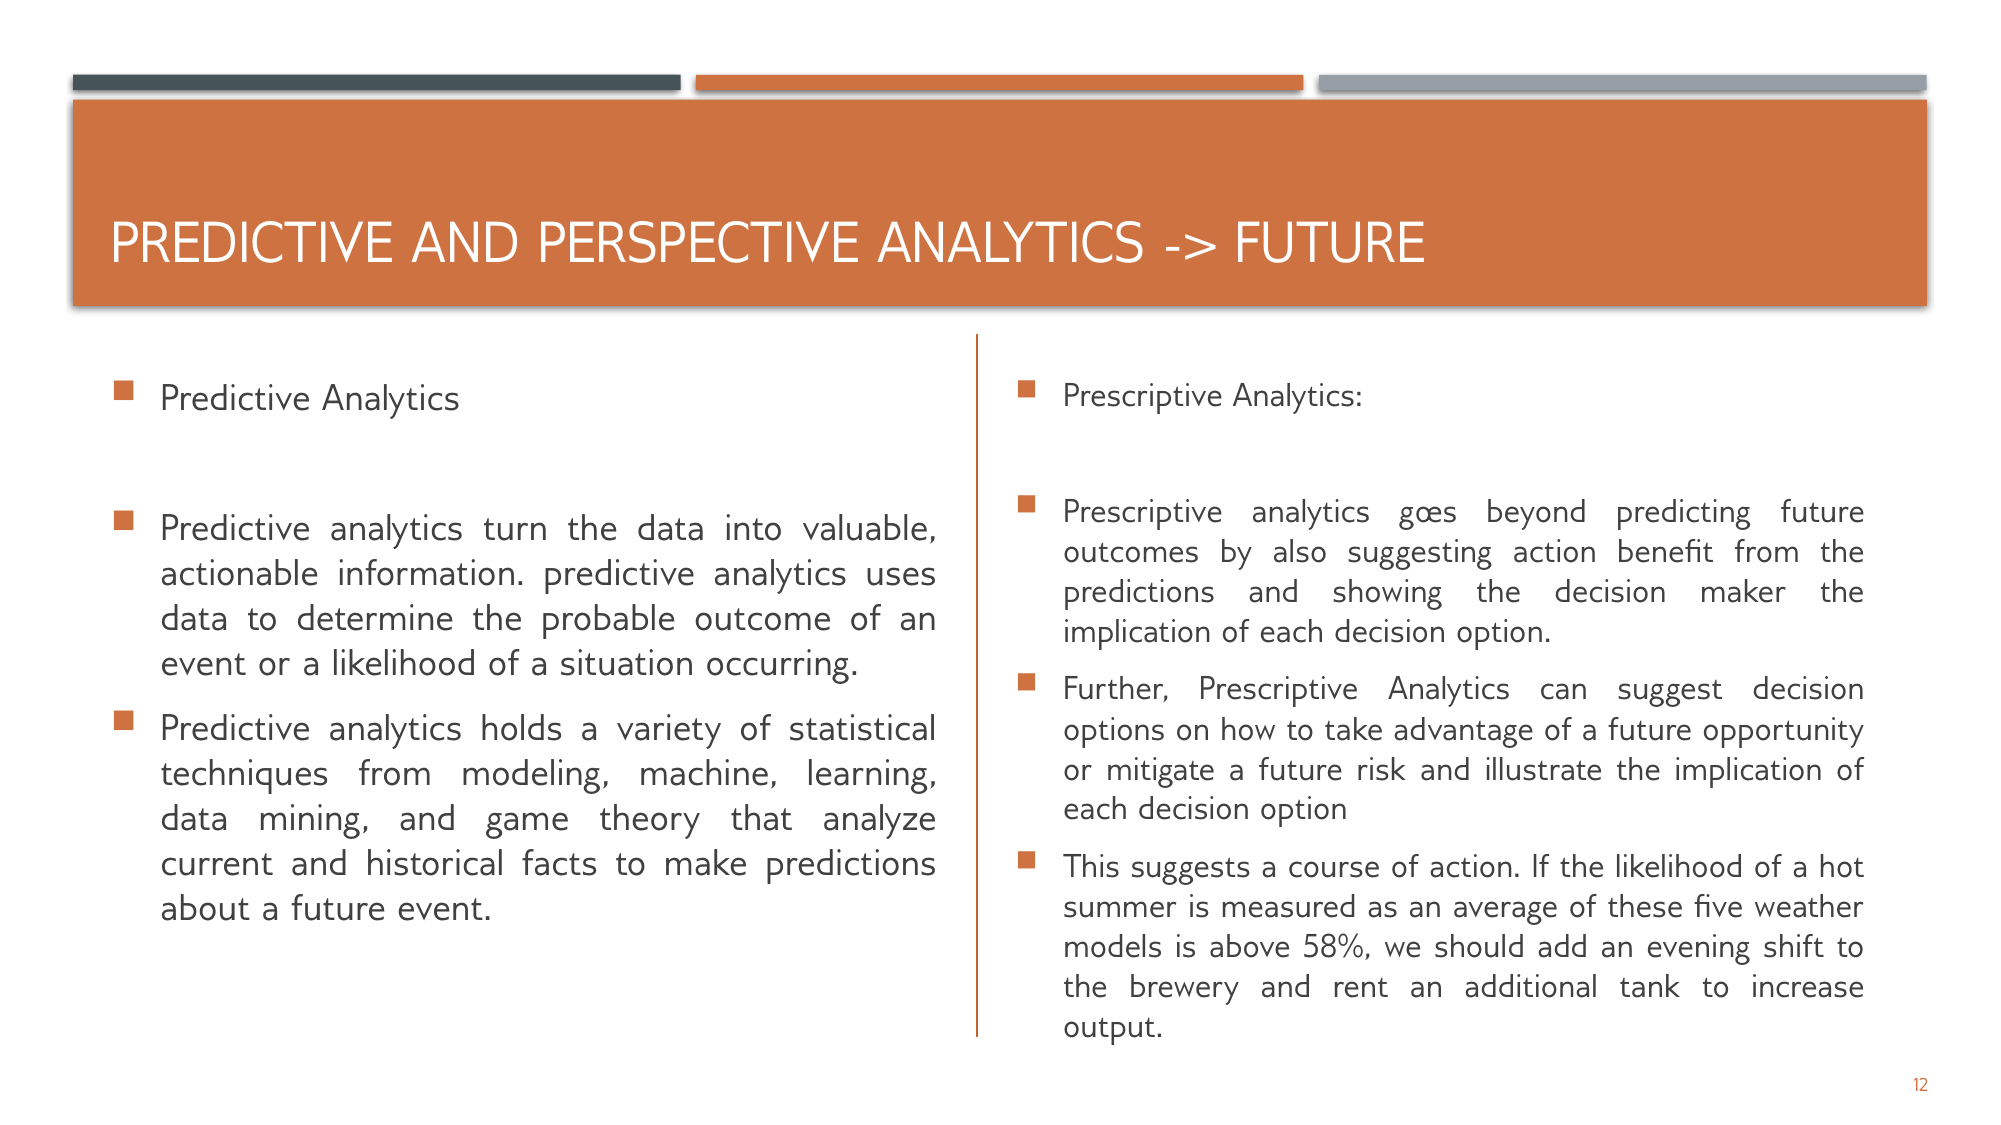

# Predictive and Perspective Analytics -> Future
Predictive Analytics

Predictive analytics turn the data into valuable, actionable information. predictive analytics uses data to determine the probable outcome of an event or a likelihood of a situation occurring.
Predictive analytics holds a variety of statistical techniques from modeling, machine, learning, data mining, and game theory that analyze current and historical facts to make predictions about a future event.

Prescriptive Analytics:

Prescriptive analytics goes beyond predicting future outcomes by also suggesting action benefit from the predictions and showing the decision maker the implication of each decision option.
Further, Prescriptive Analytics can suggest decision options on how to take advantage of a future opportunity or mitigate a future risk and illustrate the implication of each decision option
This suggests a course of action. If the likelihood of a hot summer is measured as an average of these five weather models is above 58%, we should add an evening shift to the brewery and rent an additional tank to increase output.
12